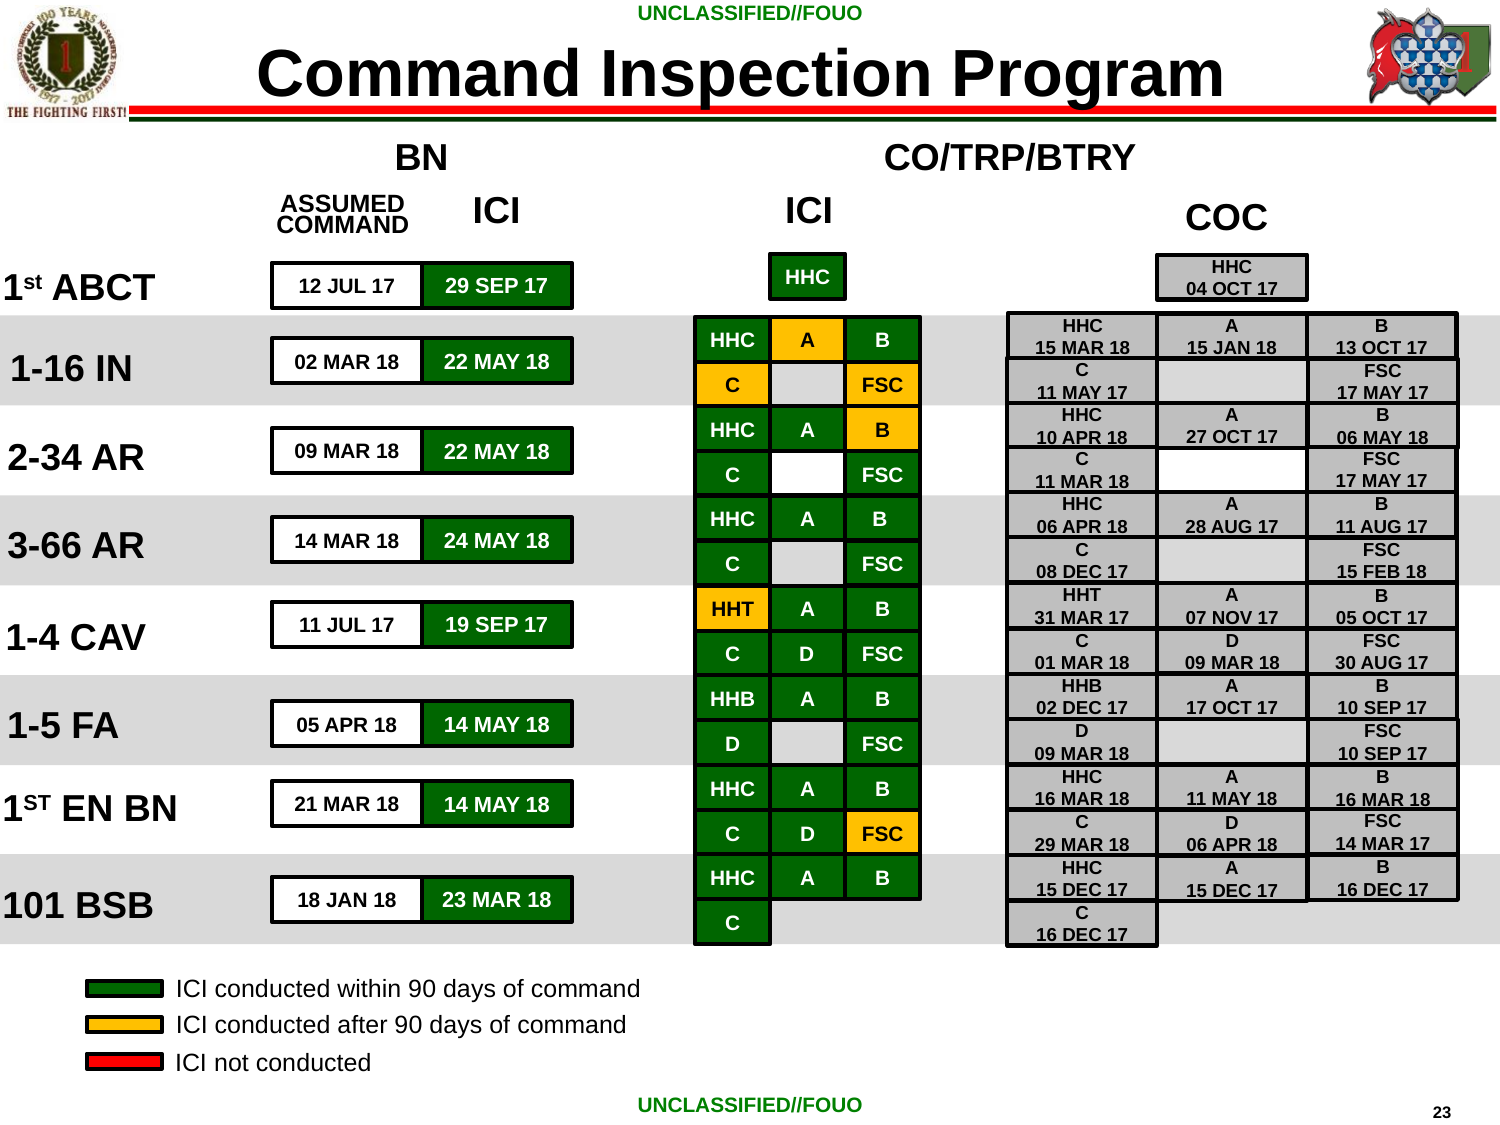

Command Inspection Program
CO/TRP/BTRY
BN
ASSUMED
COMMAND
ICI
ICI
COC
HHC
HHC
04 OCT 17
1st ABCT
12 JUL 17
29 SEP 17
HHC
15 MAR 18
B
13 OCT 17
A
15 JAN 18

HHC
A
B
1-16 IN
02 MAR 18
22 MAY 18
C
11 MAY 17
FSC
17 MAY 17
C
FSC
A
27 OCT 17
B
06 MAY 18
HHC
10 APR 18
HHC
A
B
2-34 AR
09 MAR 18
22 MAY 18
FSC
17 MAY 17
C
11 MAR 18
C
FSC
A
28 AUG 17
B
11 AUG 17
HHC
06 APR 18

HHC
A
B
3-66 AR
14 MAR 18
24 MAY 18
C
08 DEC 17
FSC
15 FEB 18
C
FSC
A
07 NOV 17
HHT
31 MAR 17
B
05 OCT 17
HHT
A
B
11 JUL 17
19 SEP 17
1-4 CAV
D
09 MAR 18
C
01 MAR 18
FSC
30 AUG 17
D
C
FSC
HHB
02 DEC 17
B
10 SEP 17
A
17 OCT 17

HHB
A
B
1-5 FA
05 APR 18
14 MAY 18
D
09 MAR 18
FSC
10 SEP 17
D
FSC
HHC
16 MAR 18
A
11 MAY 18
B
16 MAR 18
HHC
A
B
1ST EN BN
21 MAR 18
14 MAY 18
FSC
14 MAR 17
C
D
FSC
C
29 MAR 18
D
06 APR 18

HHC
A
B
B
16 DEC 17
HHC
15 DEC 17
A
15 DEC 17
101 BSB
18 JAN 18
23 MAR 18
C
C
16 DEC 17
ICI conducted within 90 days of command

ICI conducted after 90 days of command

ICI not conducted